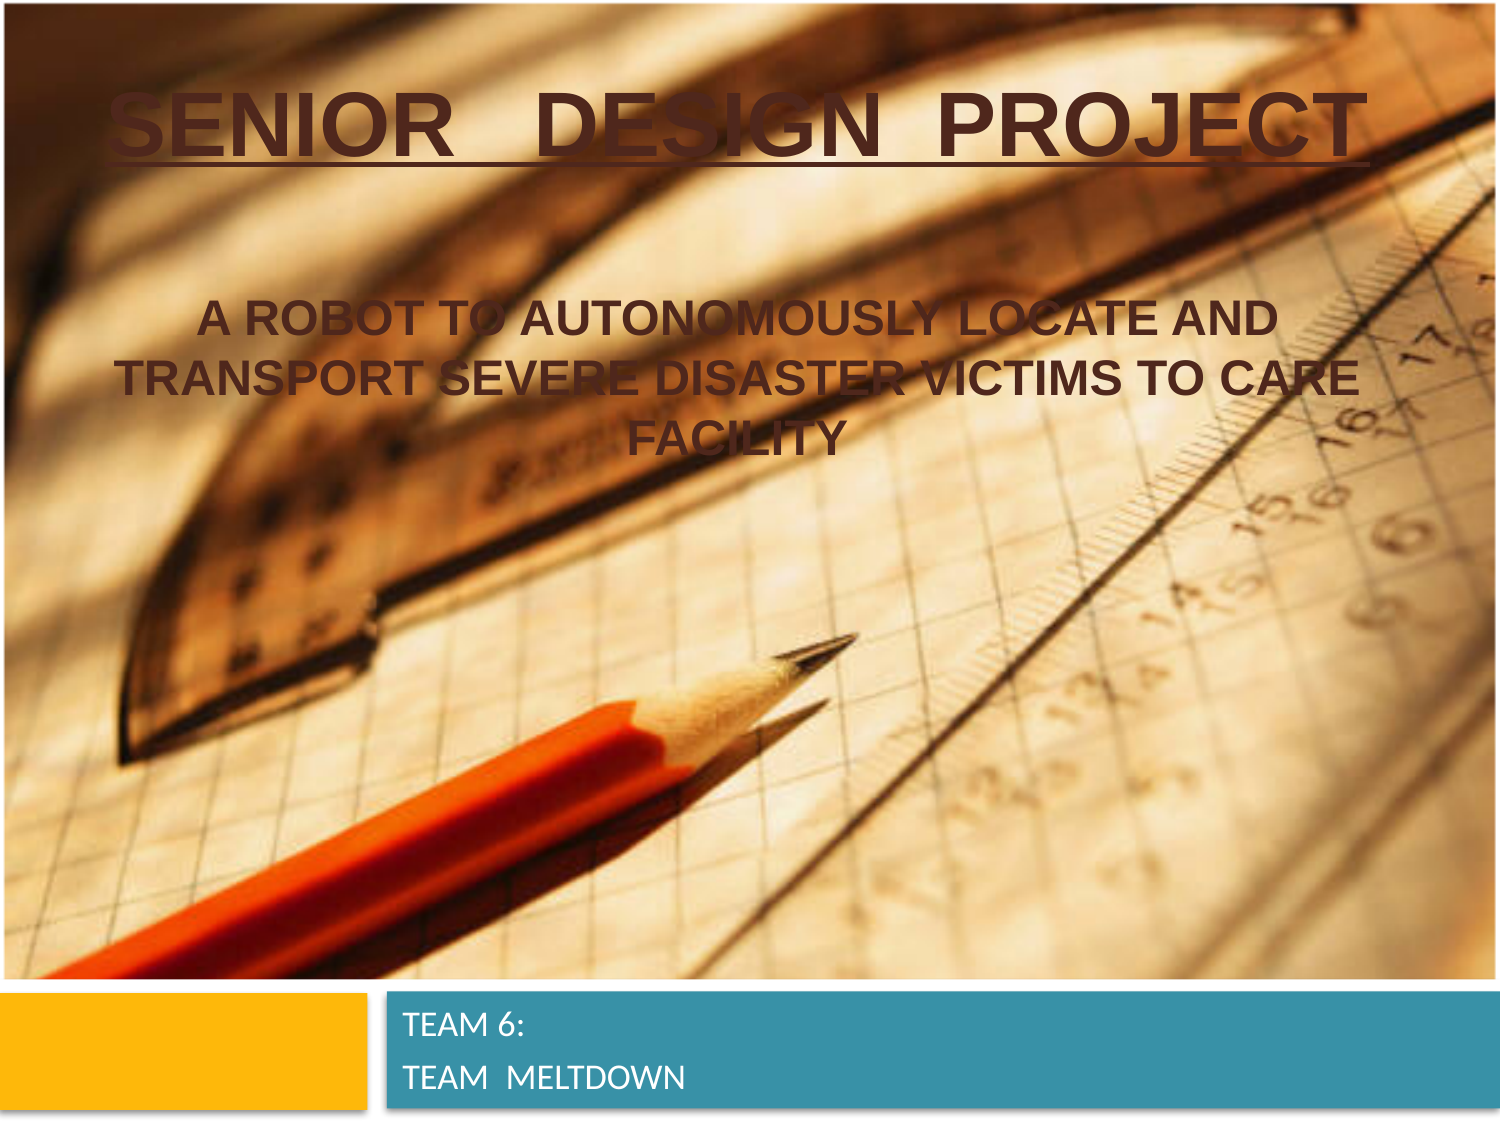

# Senior   Design  Project A ROBOT TO Autonomously locate and transport severe disaster victims to care facility
TEAM 6:
TEAM  MELTDOWN